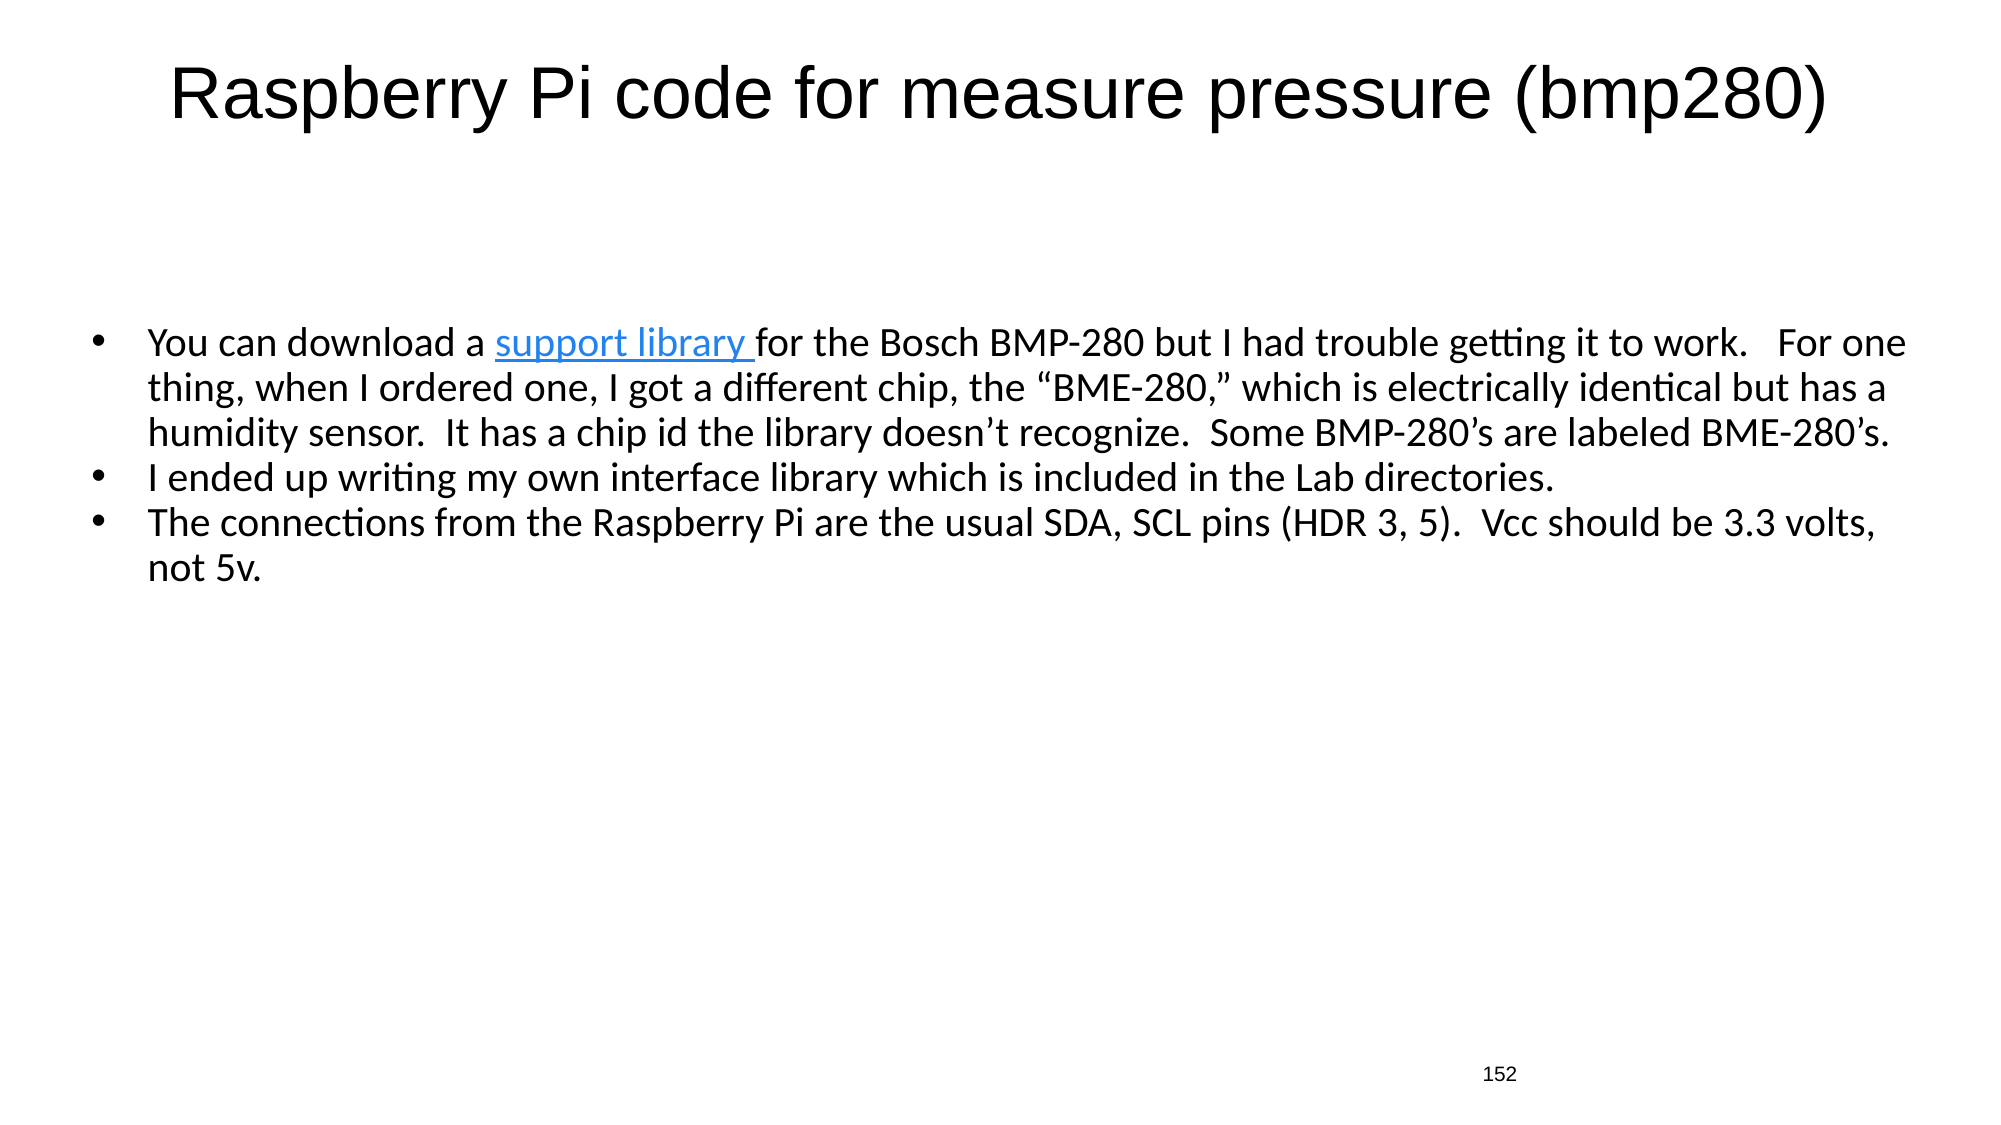

# Raspberry Pi code for measure pressure (bmp280)
You can download a support library for the Bosch BMP-280 but I had trouble getting it to work.   For one thing, when I ordered one, I got a different chip, the “BME-280,” which is electrically identical but has a humidity sensor.  It has a chip id the library doesn’t recognize.  Some BMP-280’s are labeled BME-280’s.
I ended up writing my own interface library which is included in the Lab directories.
The connections from the Raspberry Pi are the usual SDA, SCL pins (HDR 3, 5).  Vcc should be 3.3 volts, not 5v.

152